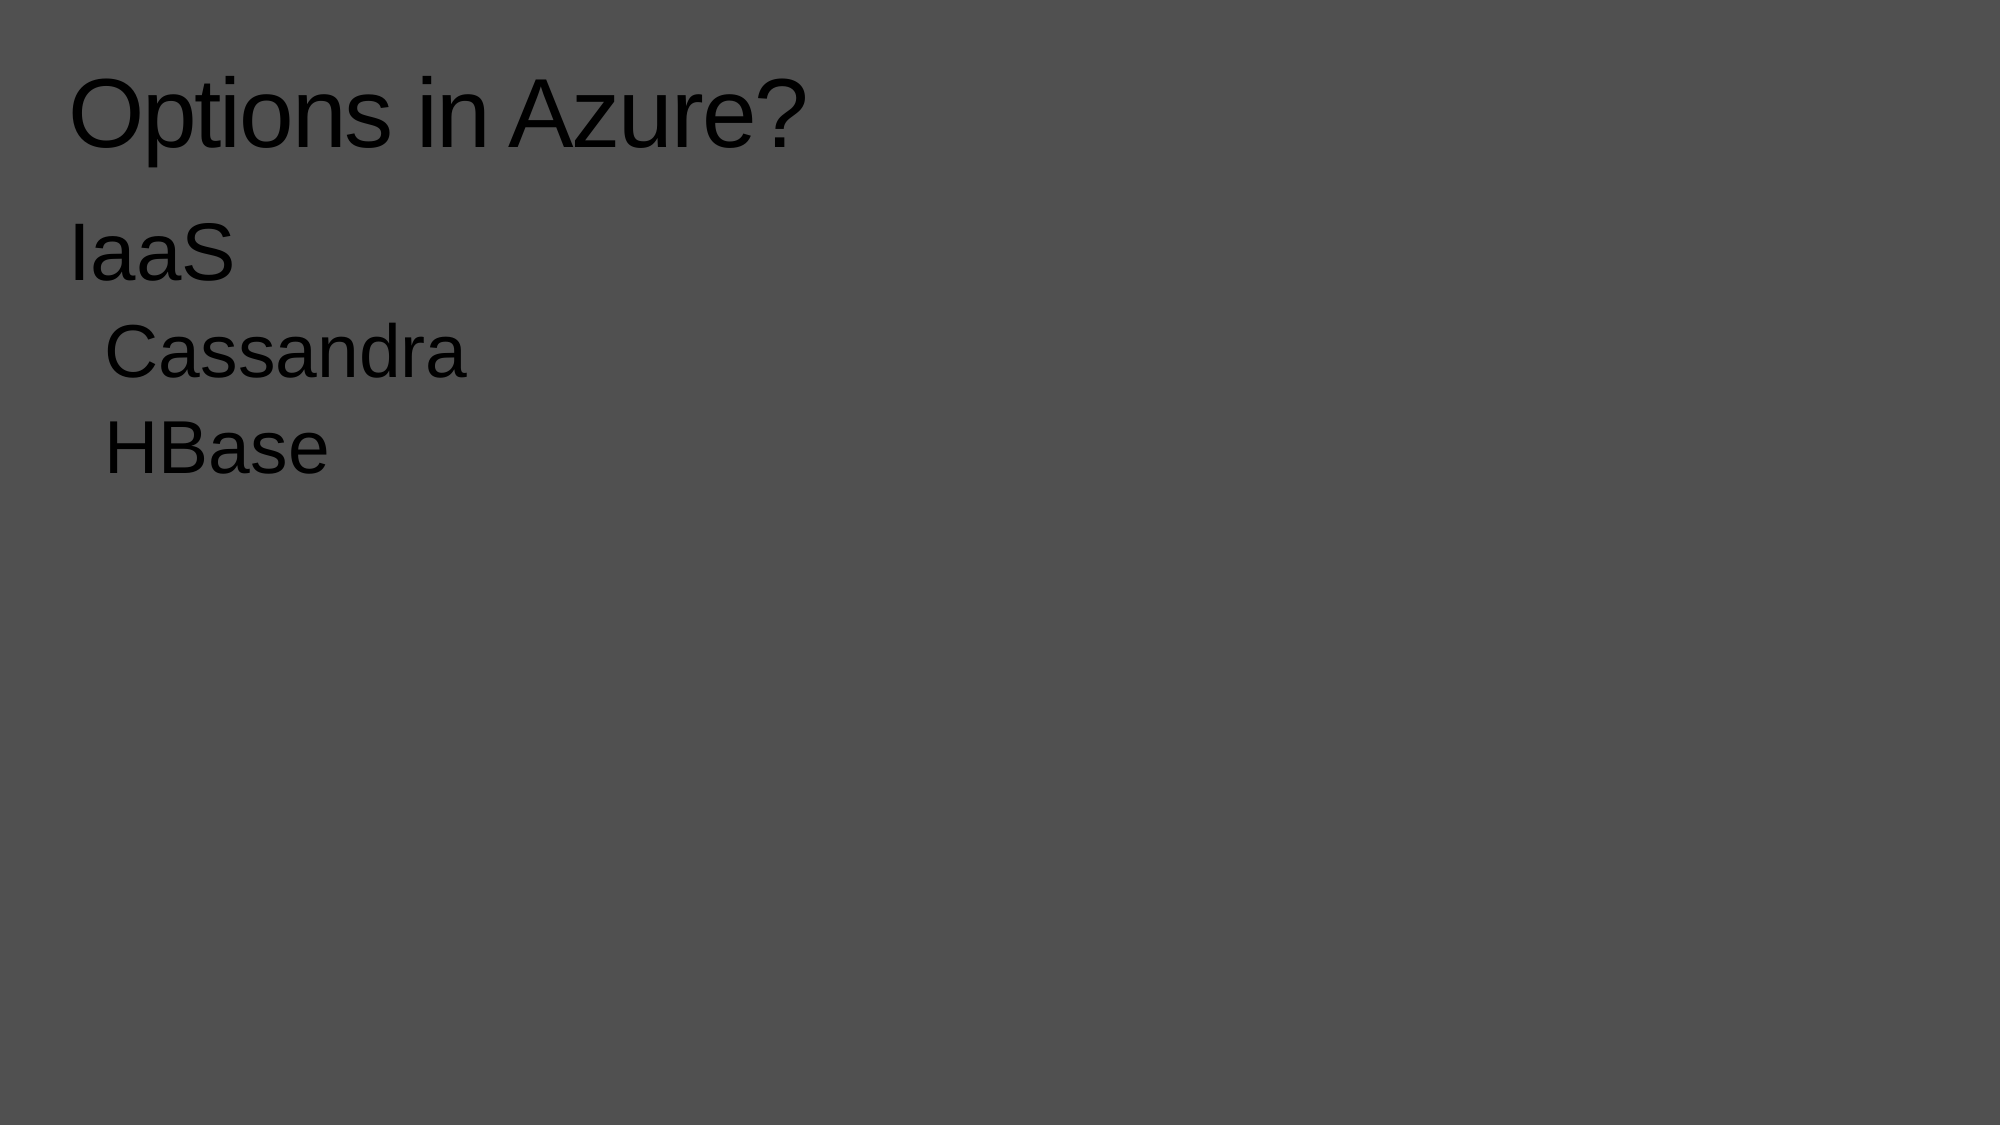

# Options in Azure?
IaaS
Cassandra
HBase